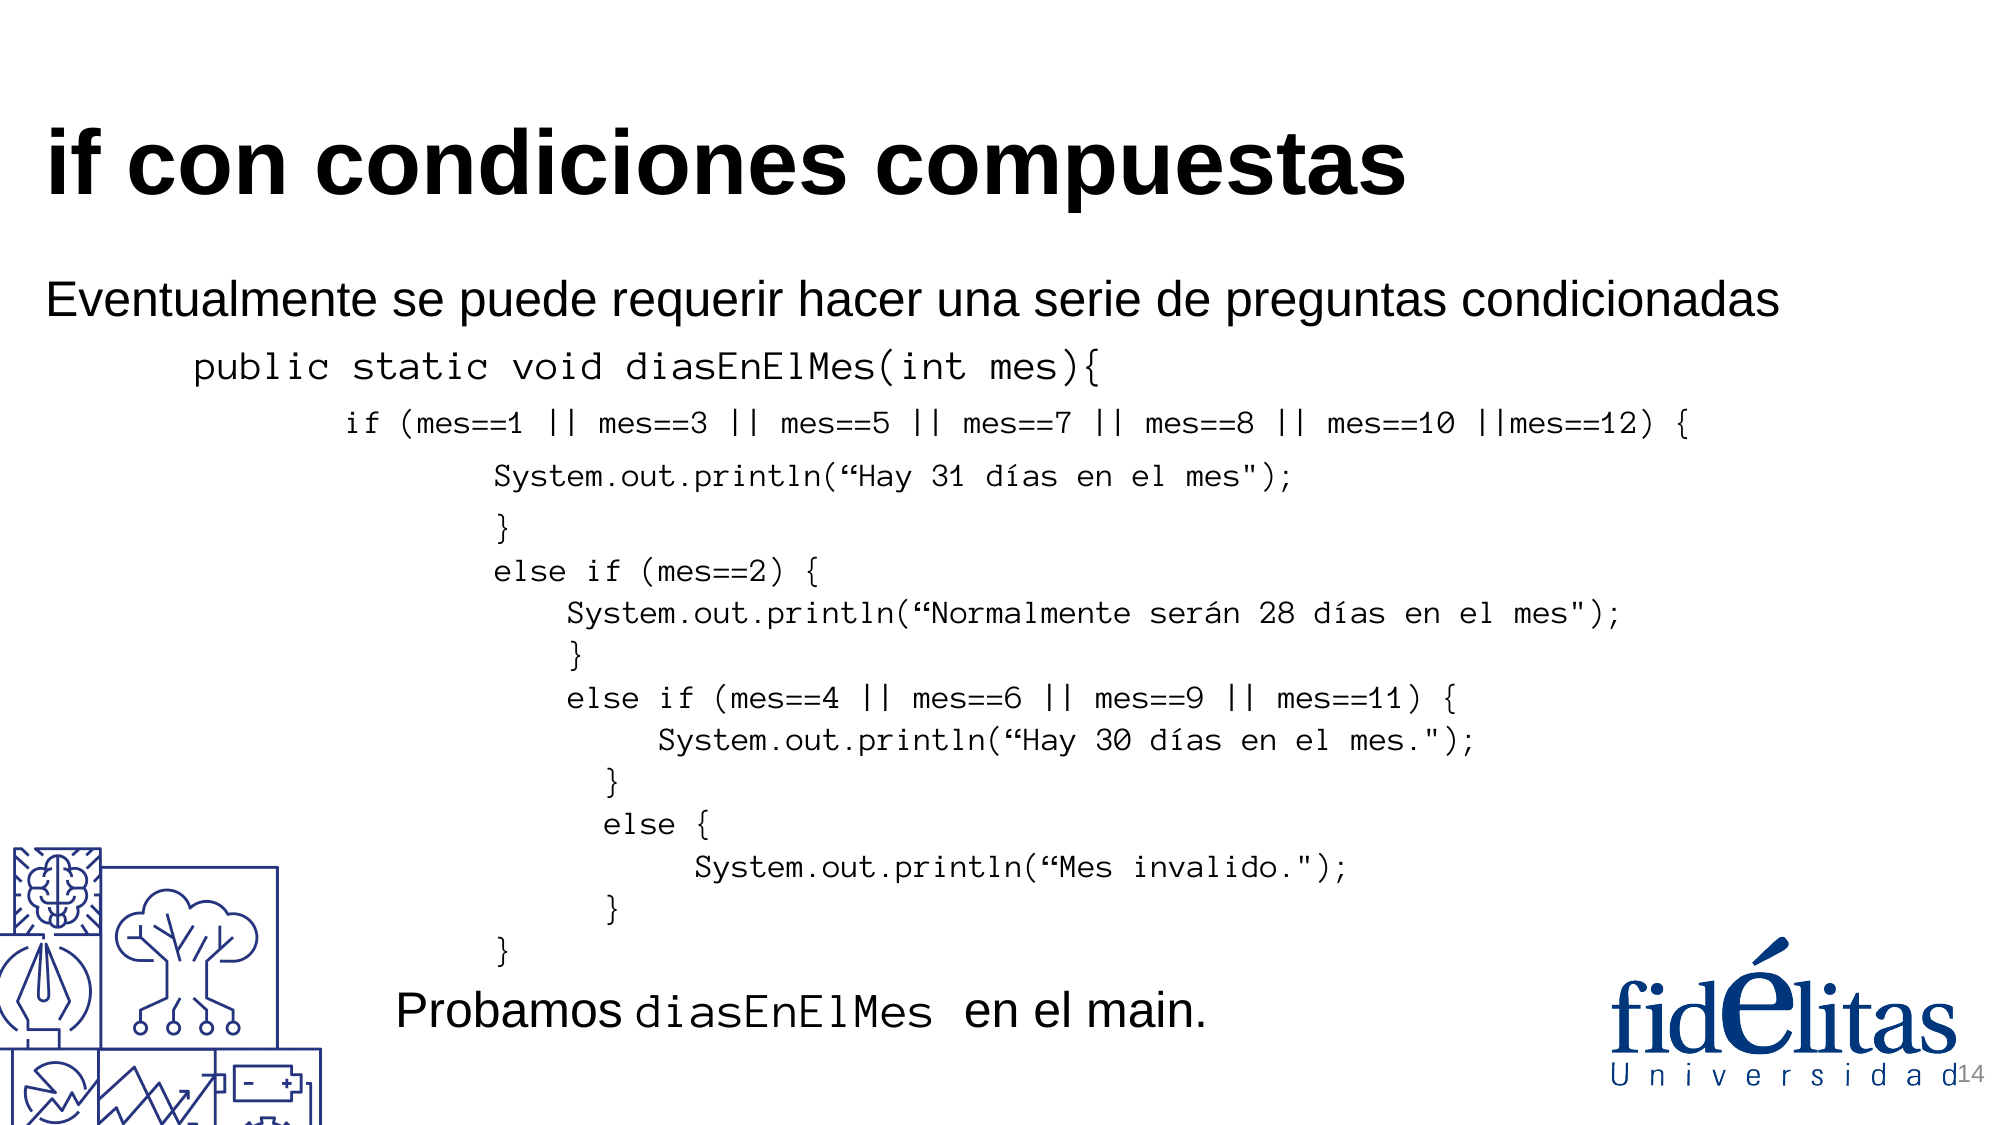

if con condiciones compuestas
Eventualmente se puede requerir hacer una serie de preguntas condicionadas
	public static void diasEnElMes(int mes){
		if (mes==1 || mes==3 || mes==5 || mes==7 || mes==8 || mes==10 ||mes==12) {
			System.out.println(“Hay 31 días en el mes");
			}
else if (mes==2) {
    System.out.println(“Normalmente serán 28 días en el mes");
    }
    else if (mes==4 || mes==6 || mes==9 || mes==11) {
         System.out.println(“Hay 30 días en el mes.");
      }
      else {
           System.out.println(“Mes invalido.");
      }
}
                         Probamos diasEnElMes en el main.
14